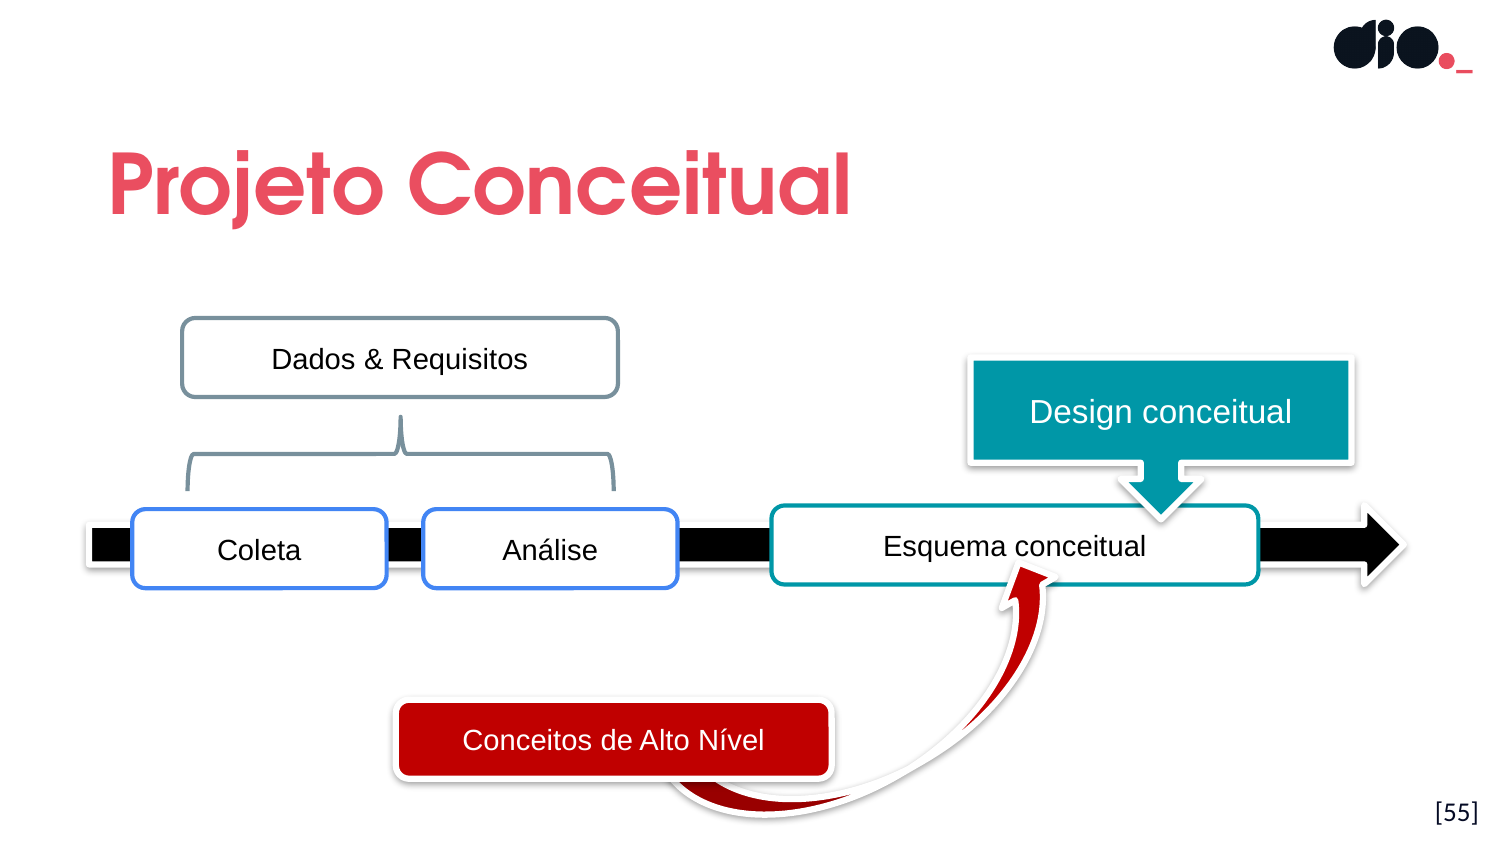

Projeto Conceitual

Dados & Requisitos
Design conceitual

Esquema conceitual
Coleta
Análise

Conceitos de Alto Nível
[55]